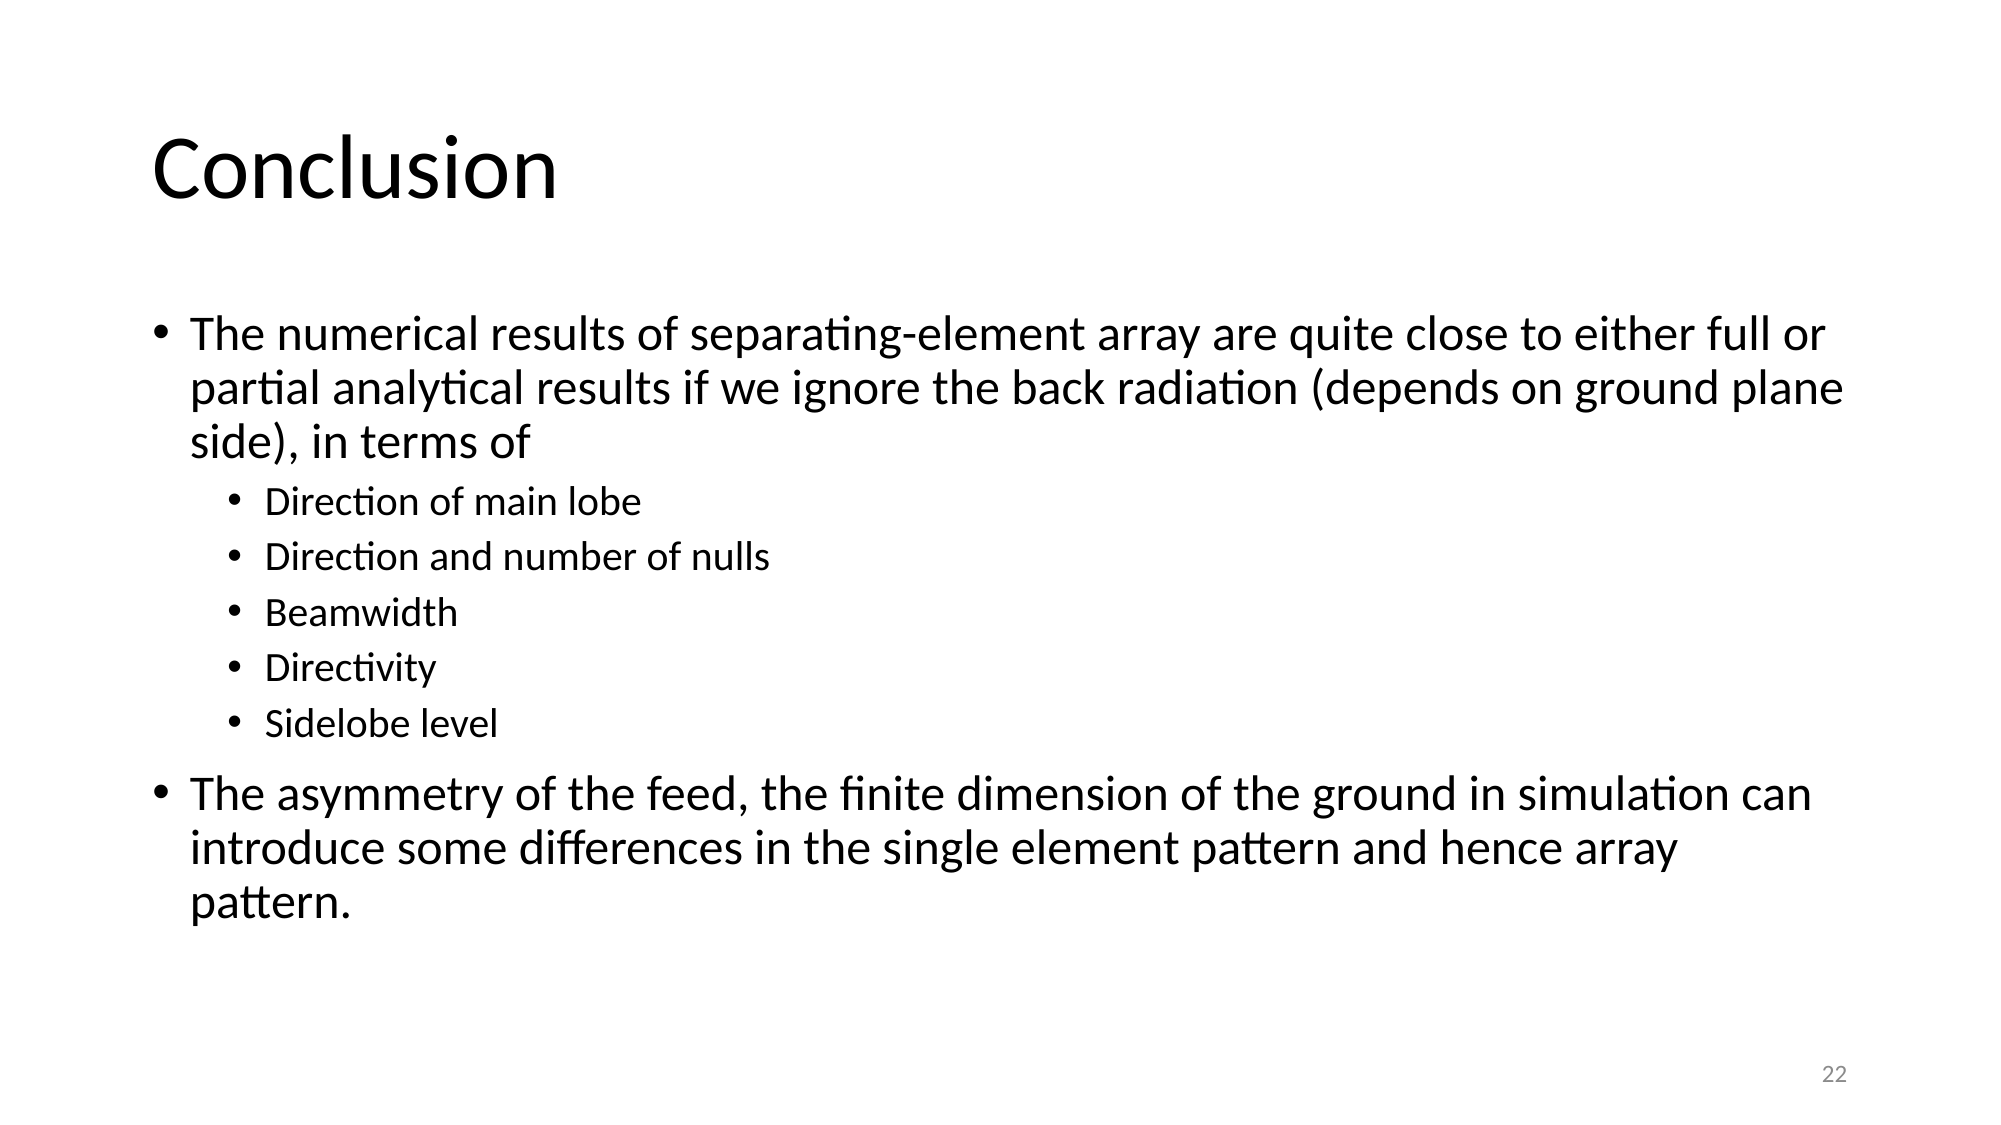

# Conclusion
The numerical results of separating-element array are quite close to either full or partial analytical results if we ignore the back radiation (depends on ground plane side), in terms of
Direction of main lobe
Direction and number of nulls
Beamwidth
Directivity
Sidelobe level
The asymmetry of the feed, the finite dimension of the ground in simulation can introduce some differences in the single element pattern and hence array pattern.

22